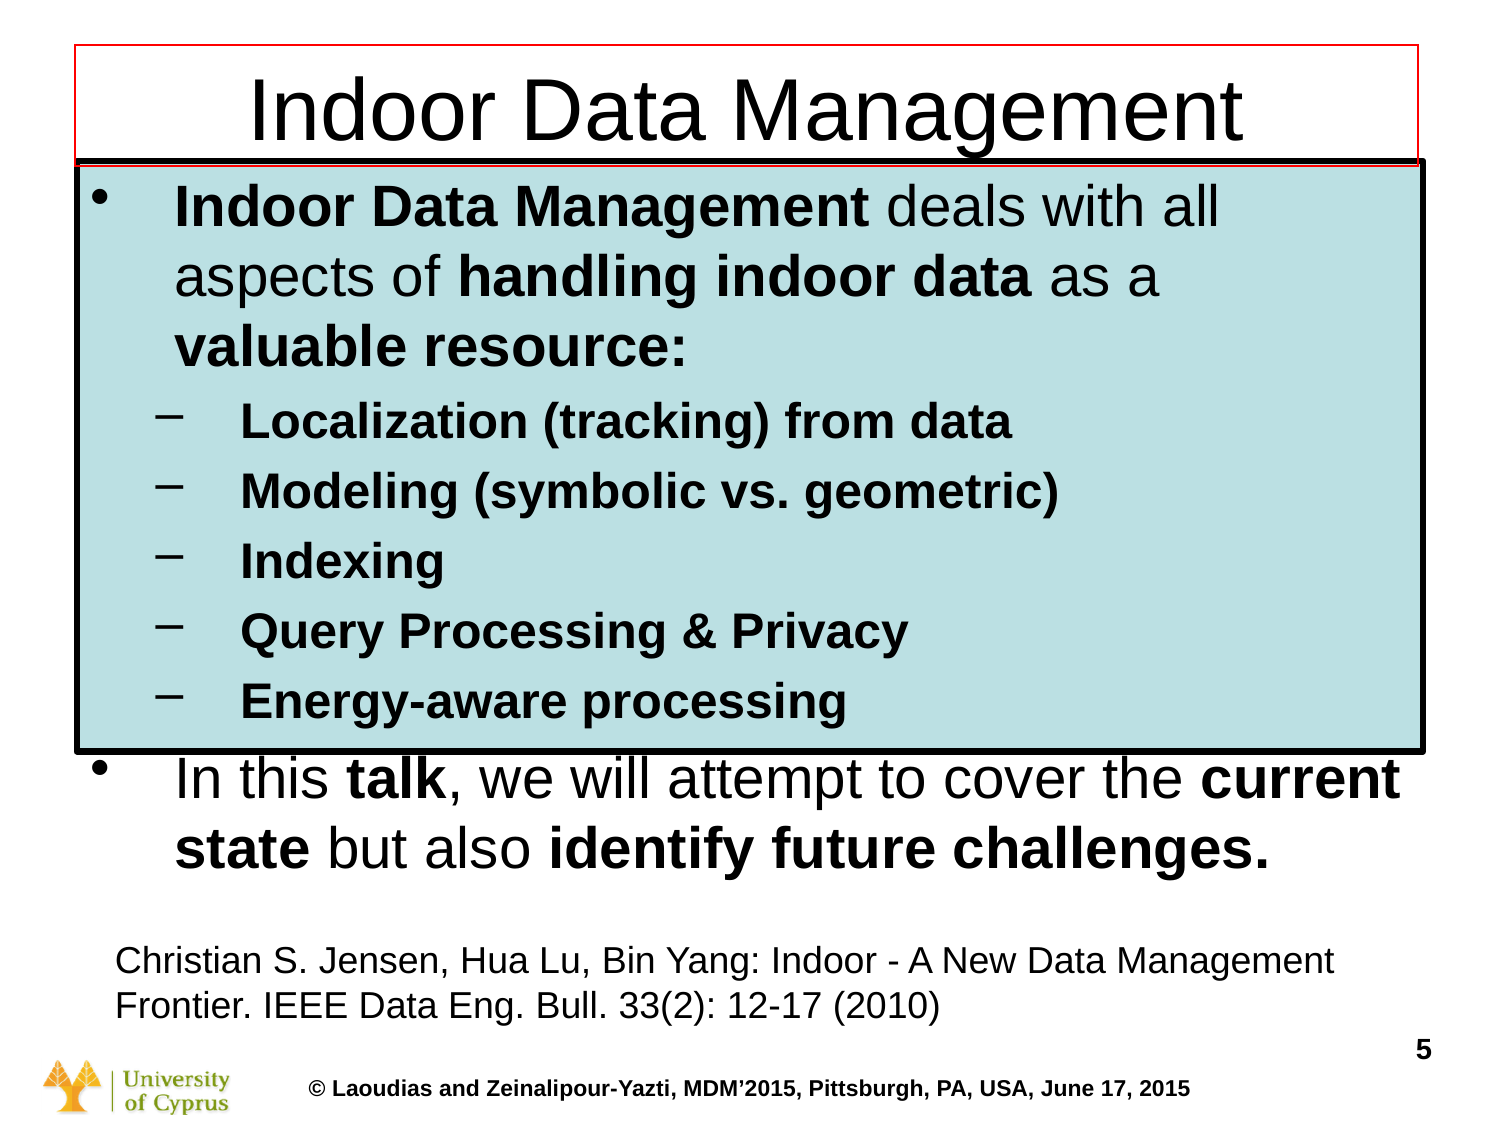

# Indoor Data Management
Indoor Data Management deals with all aspects of handling indoor data as a valuable resource:
Localization (tracking) from data
Modeling (symbolic vs. geometric)
Indexing
Query Processing & Privacy
Energy-aware processing
In this talk, we will attempt to cover the current state but also identify future challenges.

Christian S. Jensen, Hua Lu, Bin Yang: Indoor - A New Data Management Frontier. IEEE Data Eng. Bull. 33(2): 12-17 (2010)